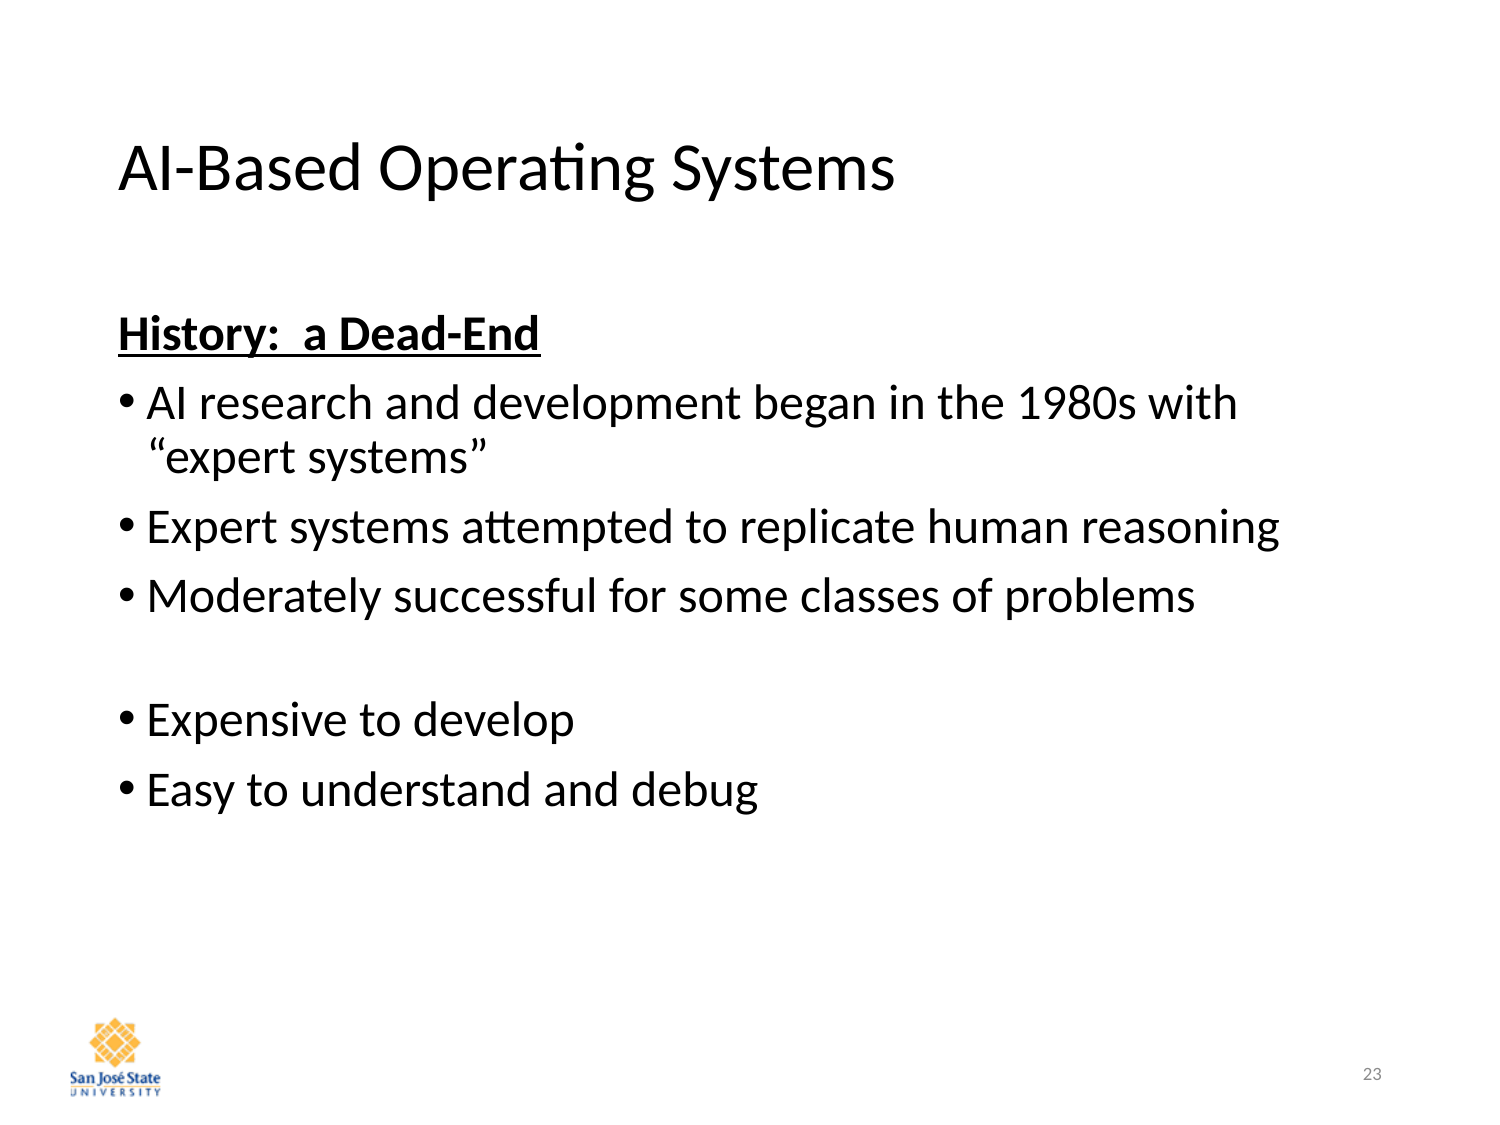

# AI-Based Operating Systems
History:  a Dead-End
AI research and development began in the 1980s with “expert systems”
Expert systems attempted to replicate human reasoning
Moderately successful for some classes of problems
Expensive to develop
Easy to understand and debug

23